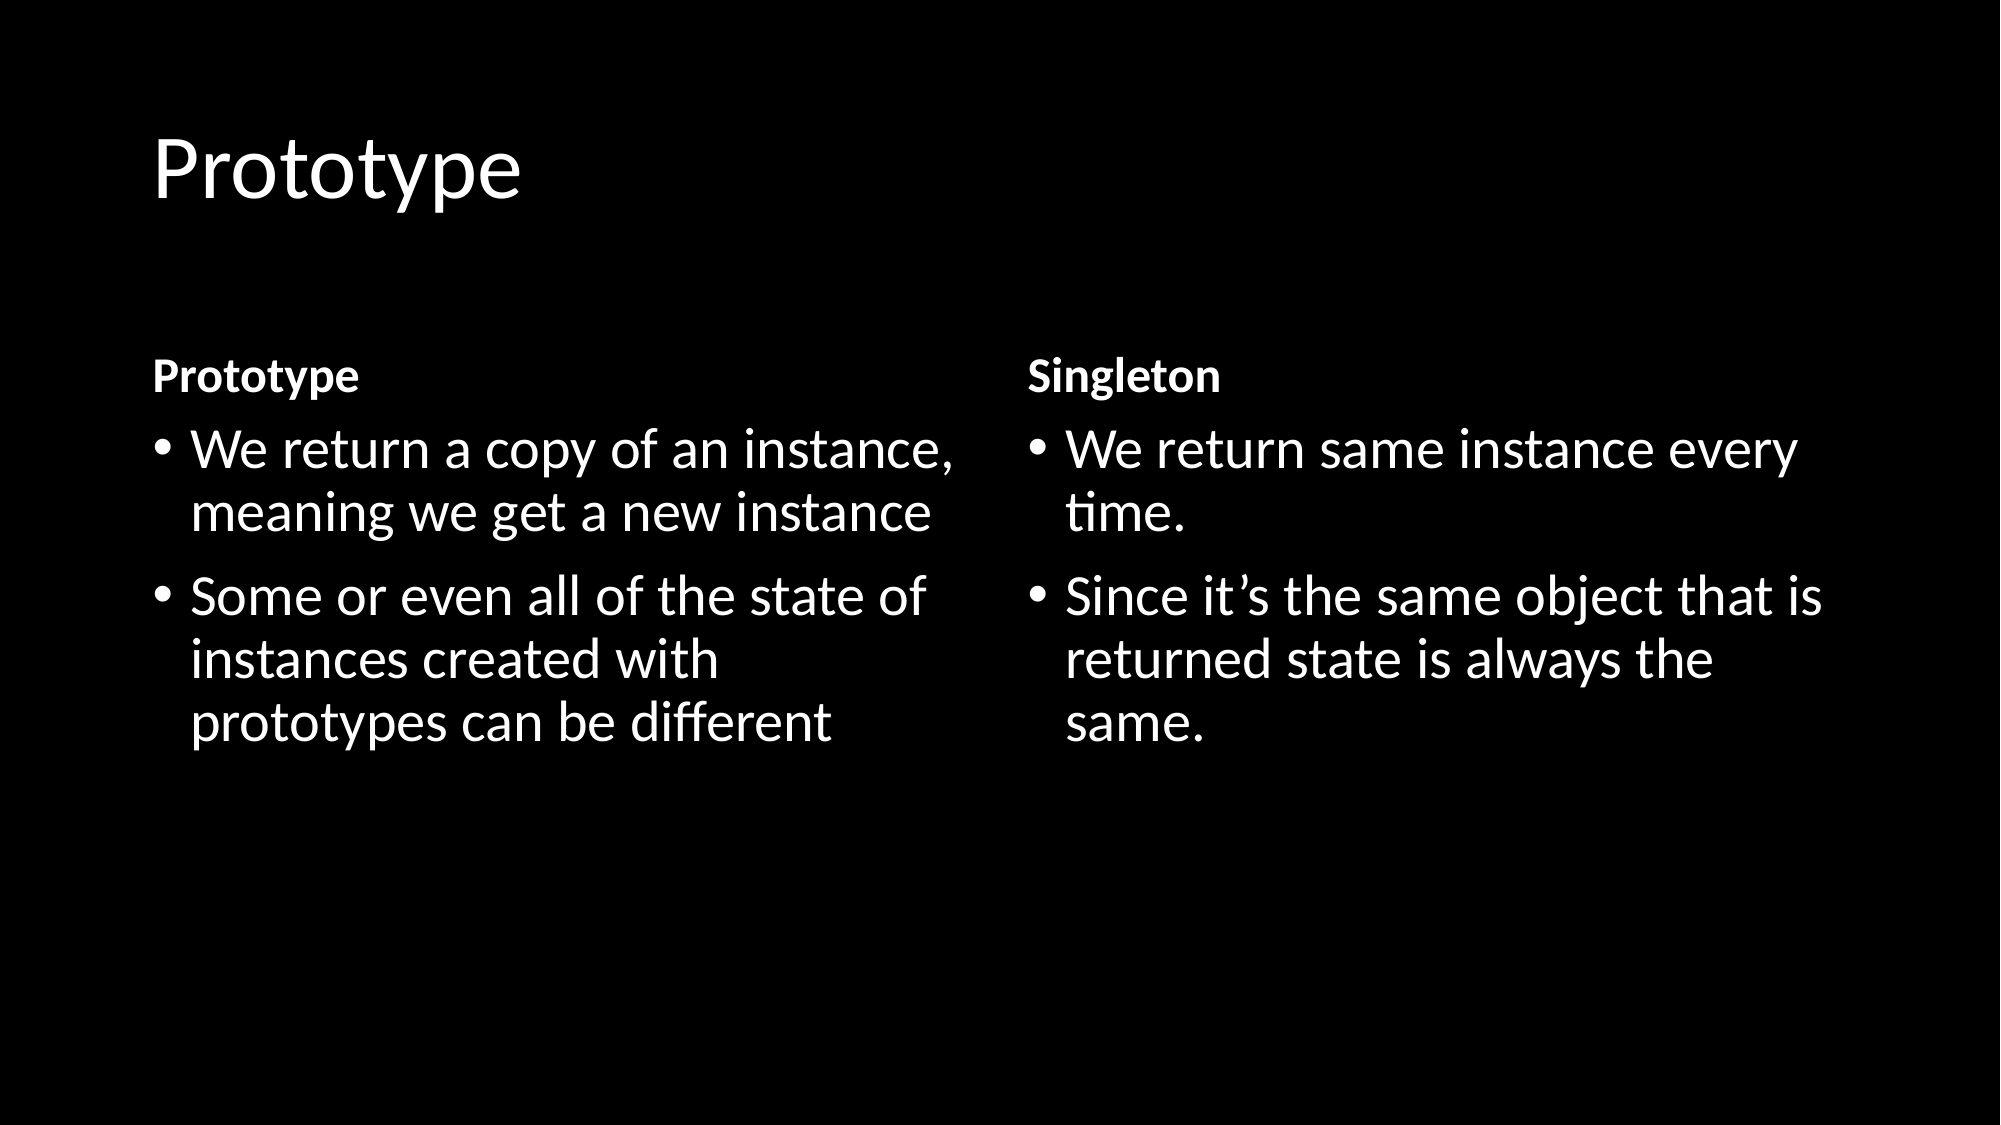

# Prototype
Prototype
Singleton
We return a copy of an instance, meaning we get a new instance
Some or even all of the state of instances created with prototypes can be different
We return same instance every time.
Since it’s the same object that is returned state is always the same.